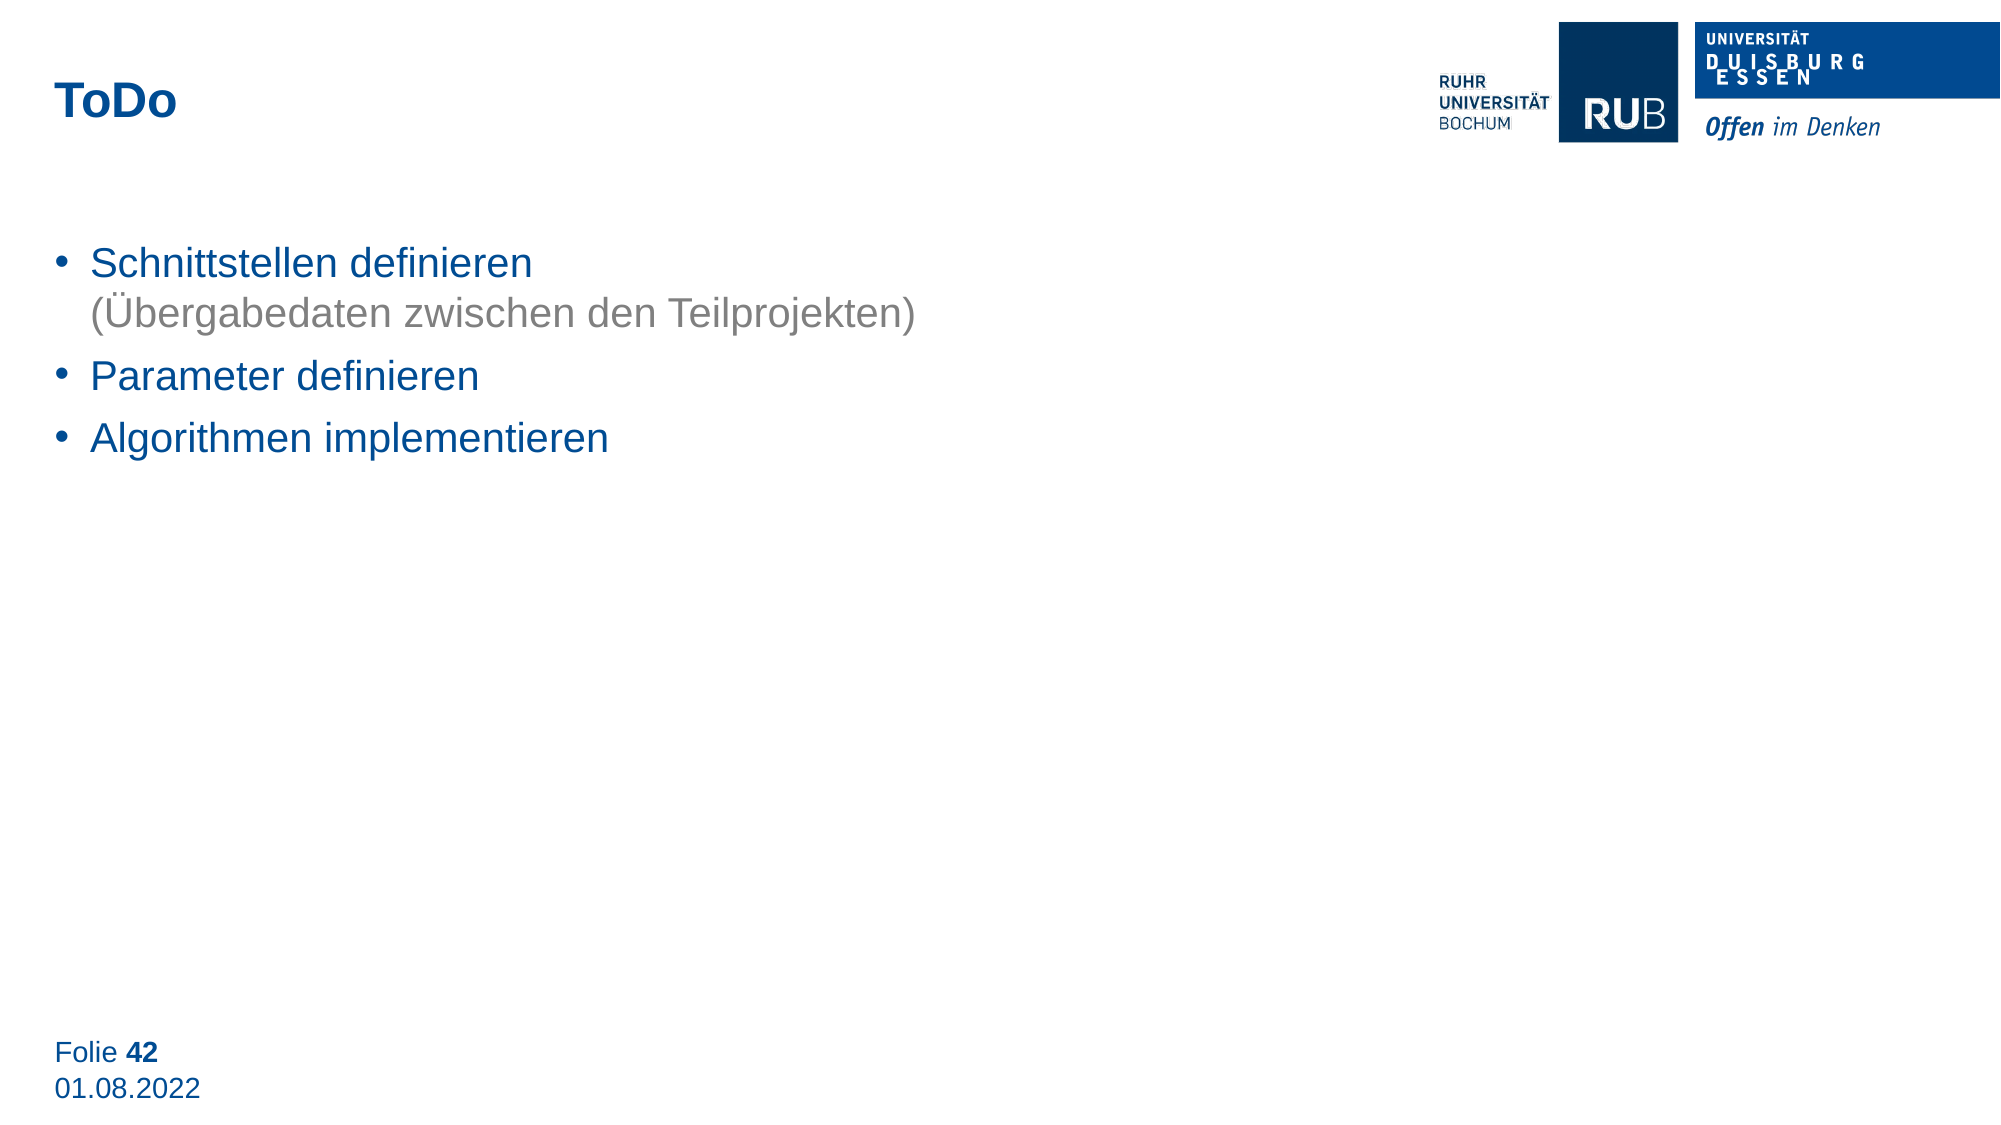

ToDo
Schnittstellen definieren
(Übergabedaten zwischen den Teilprojekten)
Parameter definieren
Algorithmen implementieren

Folie 42
01.08.2022